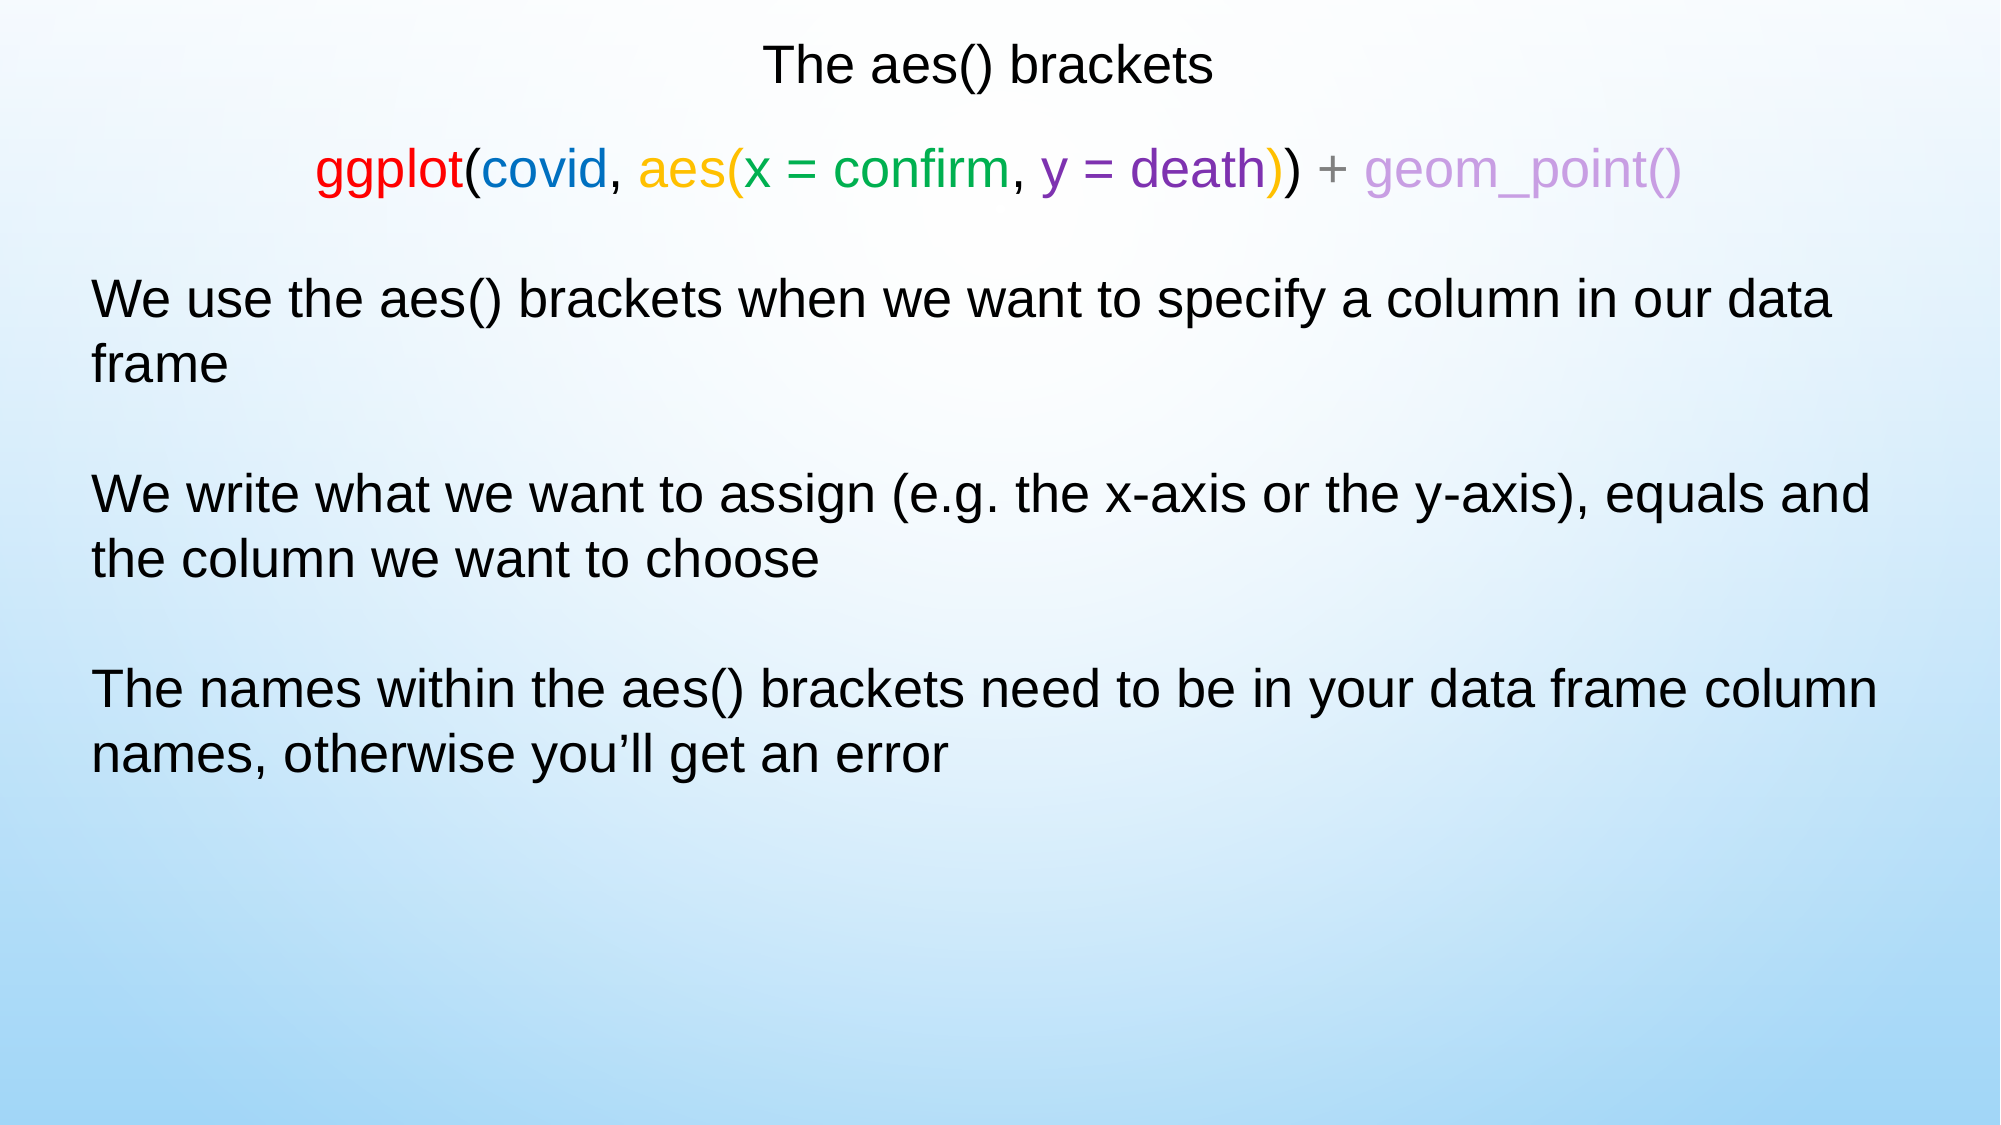

The aes() brackets
ggplot(covid, aes(x = confirm, y = death)) + geom_point()

We use the aes() brackets when we want to specify a column in our data frame

We write what we want to assign (e.g. the x-axis or the y-axis), equals and the column we want to choose

The names within the aes() brackets need to be in your data frame column names, otherwise you’ll get an error